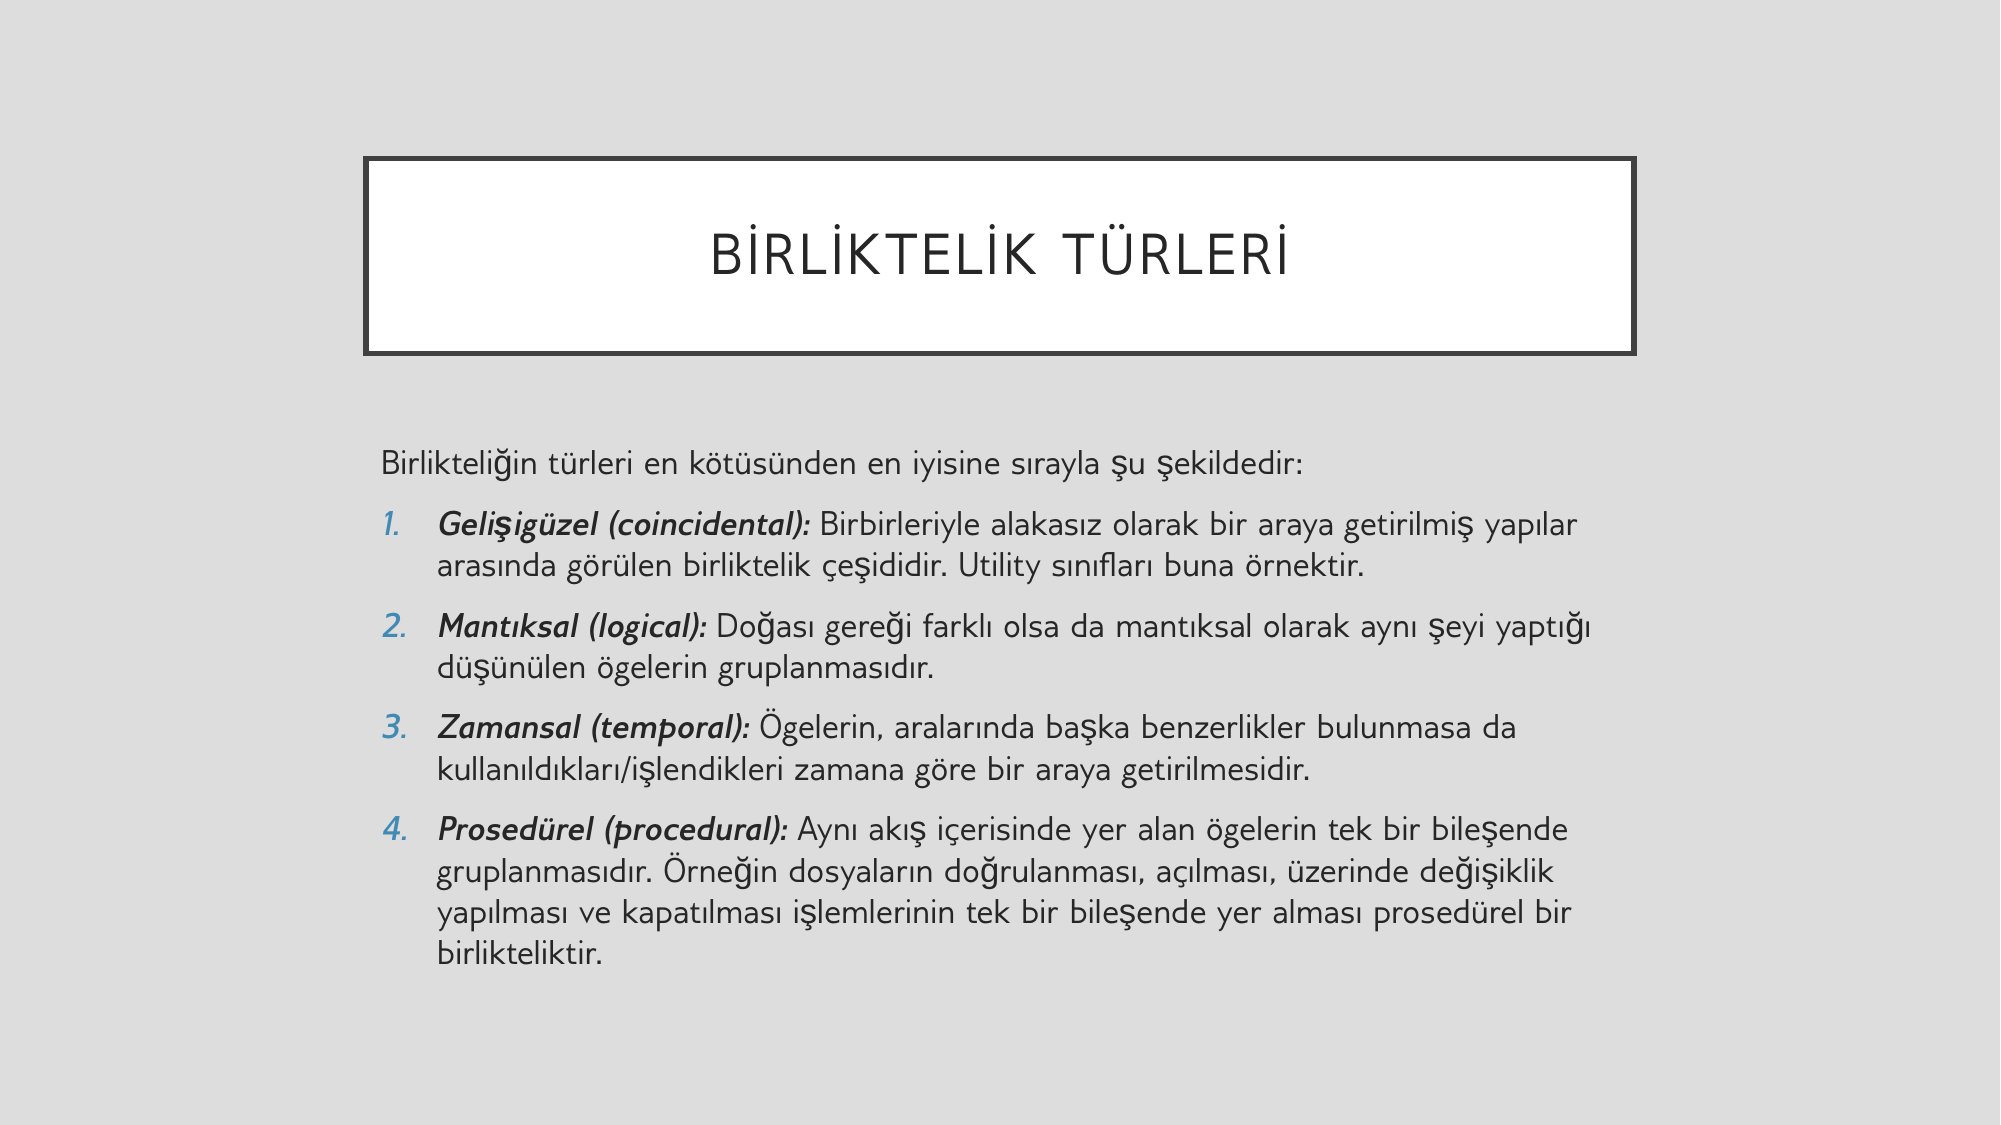

# BİRLİKTELİK TÜRLERİ
Birlikteliğin türleri en kötüsünden en iyisine sırayla şu şekildedir:
Gelişigüzel (coincidental): Birbirleriyle alakasız olarak bir araya getirilmiş yapılar arasında görülen birliktelik çeşididir. Utility sınıfları buna örnektir.
Mantıksal (logical): Doğası gereği farklı olsa da mantıksal olarak aynı şeyi yaptığı düşünülen ögelerin gruplanmasıdır.
Zamansal (temporal): Ögelerin, aralarında başka benzerlikler bulunmasa da kullanıldıkları/işlendikleri zamana göre bir araya getirilmesidir.
Prosedürel (procedural): Aynı akış içerisinde yer alan ögelerin tek bir bileşende gruplanmasıdır. Örneğin dosyaların doğrulanması, açılması, üzerinde değişiklik yapılması ve kapatılması işlemlerinin tek bir bileşende yer alması prosedürel bir birlikteliktir.